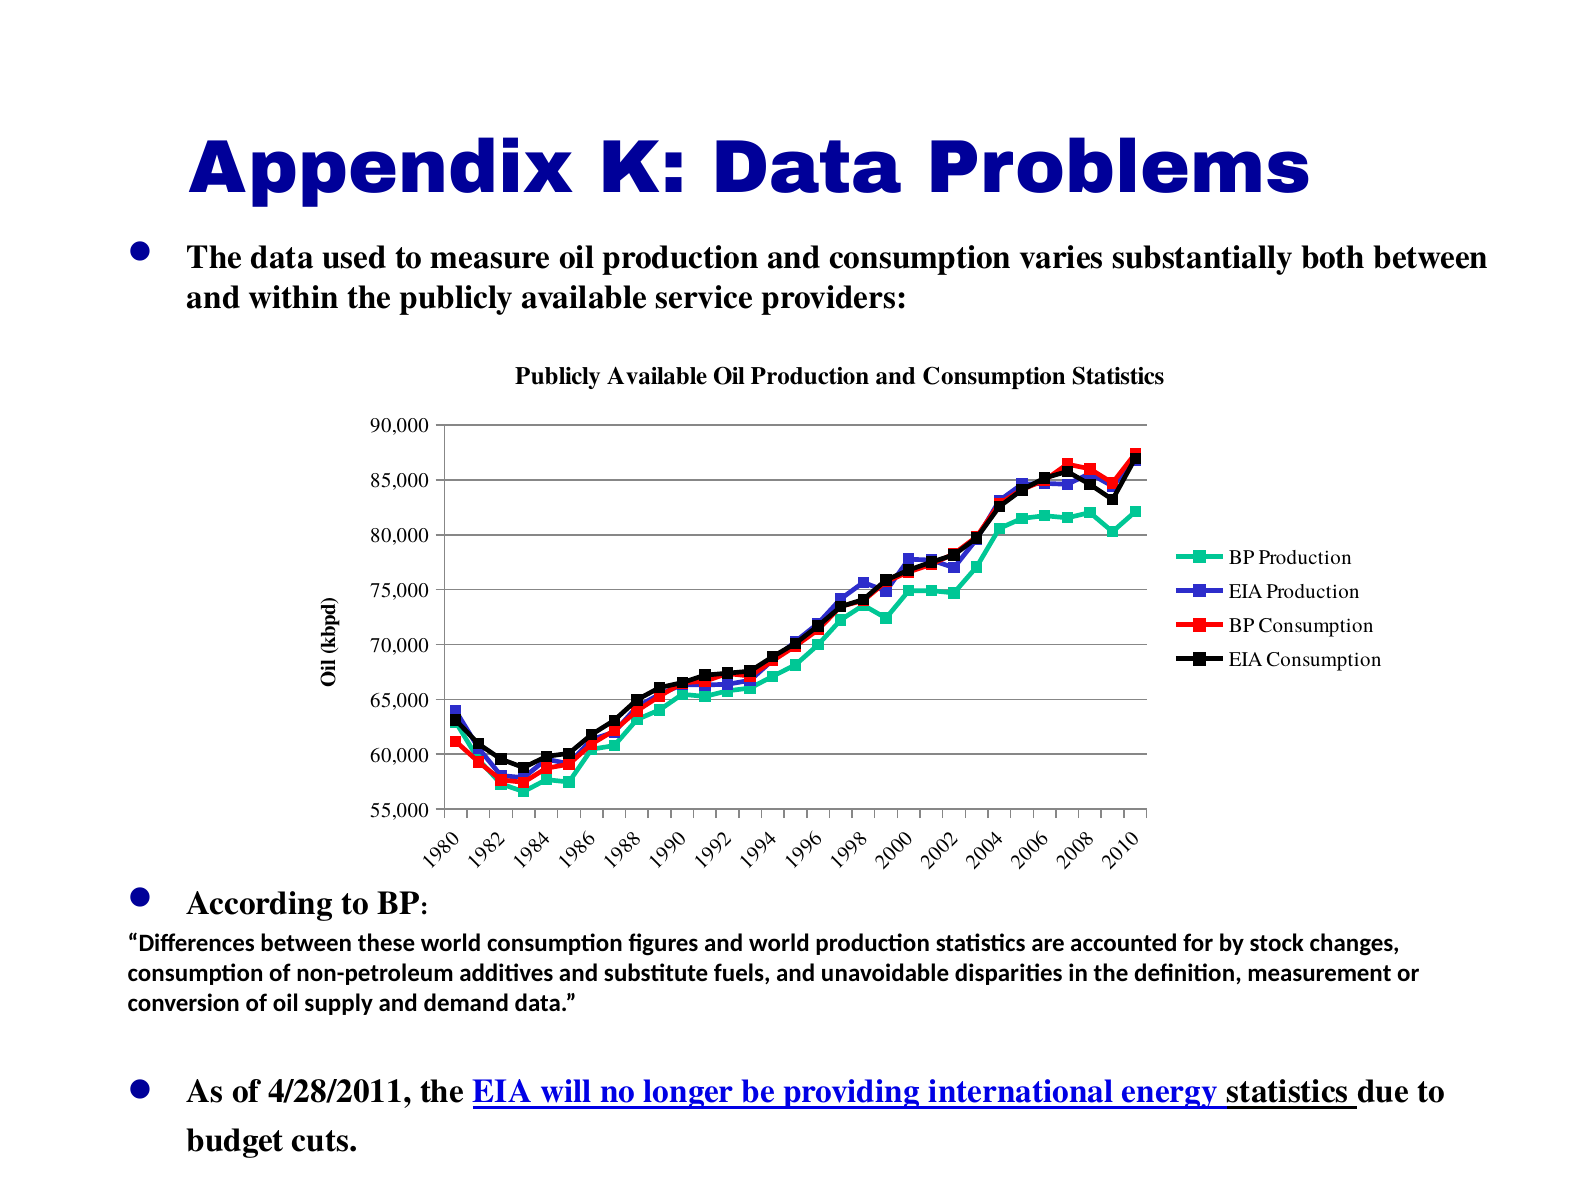

# Appendix K: Data Problems
The data used to measure oil production and consumption varies substantially both between and within the publicly available service providers:

According to BP:
“Differences between these world consumption figures and world production statistics are accounted for by stock changes, consumption of non-petroleum additives and substitute fuels, and unavoidable disparities in the definition, measurement or conversion of oil supply and demand data.”

As of 4/28/2011, the EIA will no longer be providing international energy statistics due to budget cuts.

### Chart: Publicly Available Oil Production and Consumption Statistics

| Category |  |  |  |  |
|---|---|---|---|---|
| 1980 | 62948.18625136609 | 63963.116 | 61177.01317121835 | 63119.903 |
| 1981 | 59534.73290410957 | 60574.739 | 59308.59689709194 | 60953.368 |
| 1982 | 57298.234528767134 | 58056.541 | 57666.865735286905 | 59552.025 |
| 1983 | 56598.90351232876 | 57867.29 | 57445.36924244991 | 58782.904 |
| 1984 | 57686.03502732242 | 59553.755 | 58727.92805923965 | 59806.798 |
| 1985 | 57472.215063013704 | 59128.142 | 59090.42366841778 | 60080.348 |
| 1986 | 60462.6609479452 | 61353.931 | 60936.381791173524 | 61803.397 |
| 1987 | 60783.57081369864 | 62013.871 | 62168.324257954024 | 63084.9 |
| 1988 | 63154.30975136611 | 64332.574 | 63953.33130424357 | 64957.326 |
| 1989 | 64041.89248493151 | 65448.595 | 65291.68568857755 | 66070.459 |
| 1990 | 65459.535230136986 | 66339.866 | 66503.24689225659 | 66524.665 |
| 1991 | 65267.82485753426 | 66307.334 | 66655.56206799143 | 67199.362 |
| 1992 | 65774.23723224046 | 66374.953 | 67349.48653686182 | 67384.693 |
| 1993 | 66028.41076712328 | 66734.132 | 67125.15061987925 | 67571.102 |
| 1994 | 67104.18813150686 | 68589.902 | 68524.82235354993 | 68892.859 |
| 1995 | 68141.1537452055 | 70273.692 | 69861.30576350549 | 70098.511 |
| 1996 | 69978.29047267756 | 71918.672 | 71342.25269364803 | 71688.847 |
| 1997 | 72238.39670684934 | 74159.365 | 73477.16805972629 | 73449.975 |
| 1998 | 73582.58652876713 | 75656.254 | 74000.82542377512 | 74104.613 |
| 1999 | 72397.30773424655 | 74859.026 | 75725.86636343948 | 75867.116 |
| 2000 | 74892.55220258144 | 77773.546 | 76605.07080936572 | 76780.535 |
| 2001 | 74906.41644725479 | 77689.165 | 77303.7214976651 | 77507.891 |
| 2002 | 74700.42161519802 | 76998.446 | 78267.89545527575 | 78161.388 |
| 2003 | 77074.65904270101 | 79602.655 | 79823.06663721305 | 79708.371 |
| 2004 | 80568.02205942645 | 83108.973 | 82827.2281730902 | 82557.292 |
| 2005 | 81485.37961415754 | 84603.243 | 84126.1996483022 | 84086.678 |
| 2006 | 81729.18243178849 | 84675.058 | 84958.32390242082 | 85164.791 |
| 2007 | 81543.9446384609 | 84591.875 | 86428.45911779335 | 85760.645 |
| 2008 | 82014.74165190512 | 85577.256 | 85999.106982535 | 84582.157 |
| 2009 | 80277.79877855528 | 84419.022 | 84713.90374399188 | 83197.334 |
| 2010 | 82094.64530817051 | 86790.349 | 87382.14683857492 | 86962.199 |